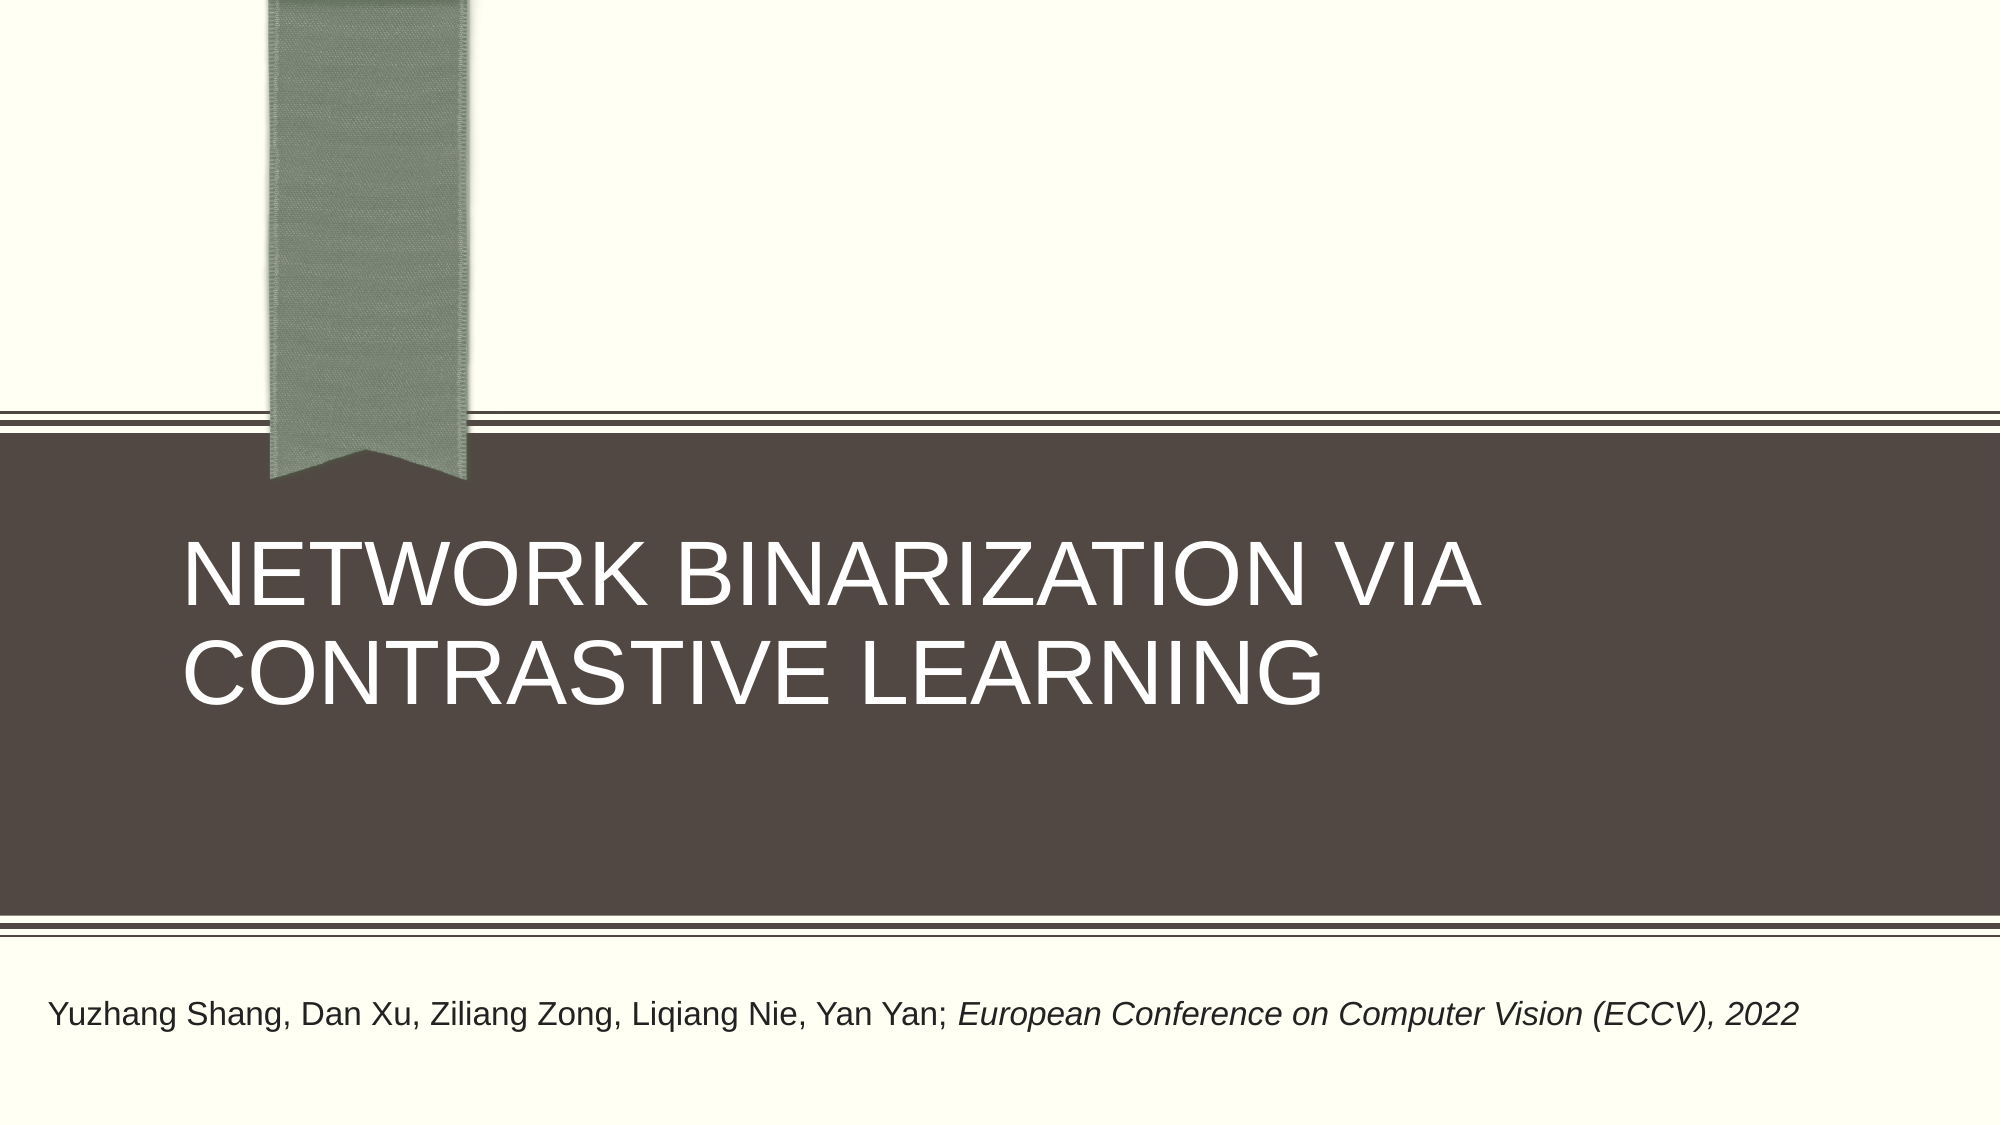

# Network Binarization via Contrastive Learning
Yuzhang Shang, Dan Xu, Ziliang Zong, Liqiang Nie, Yan Yan; European Conference on Computer Vision (ECCV), 2022